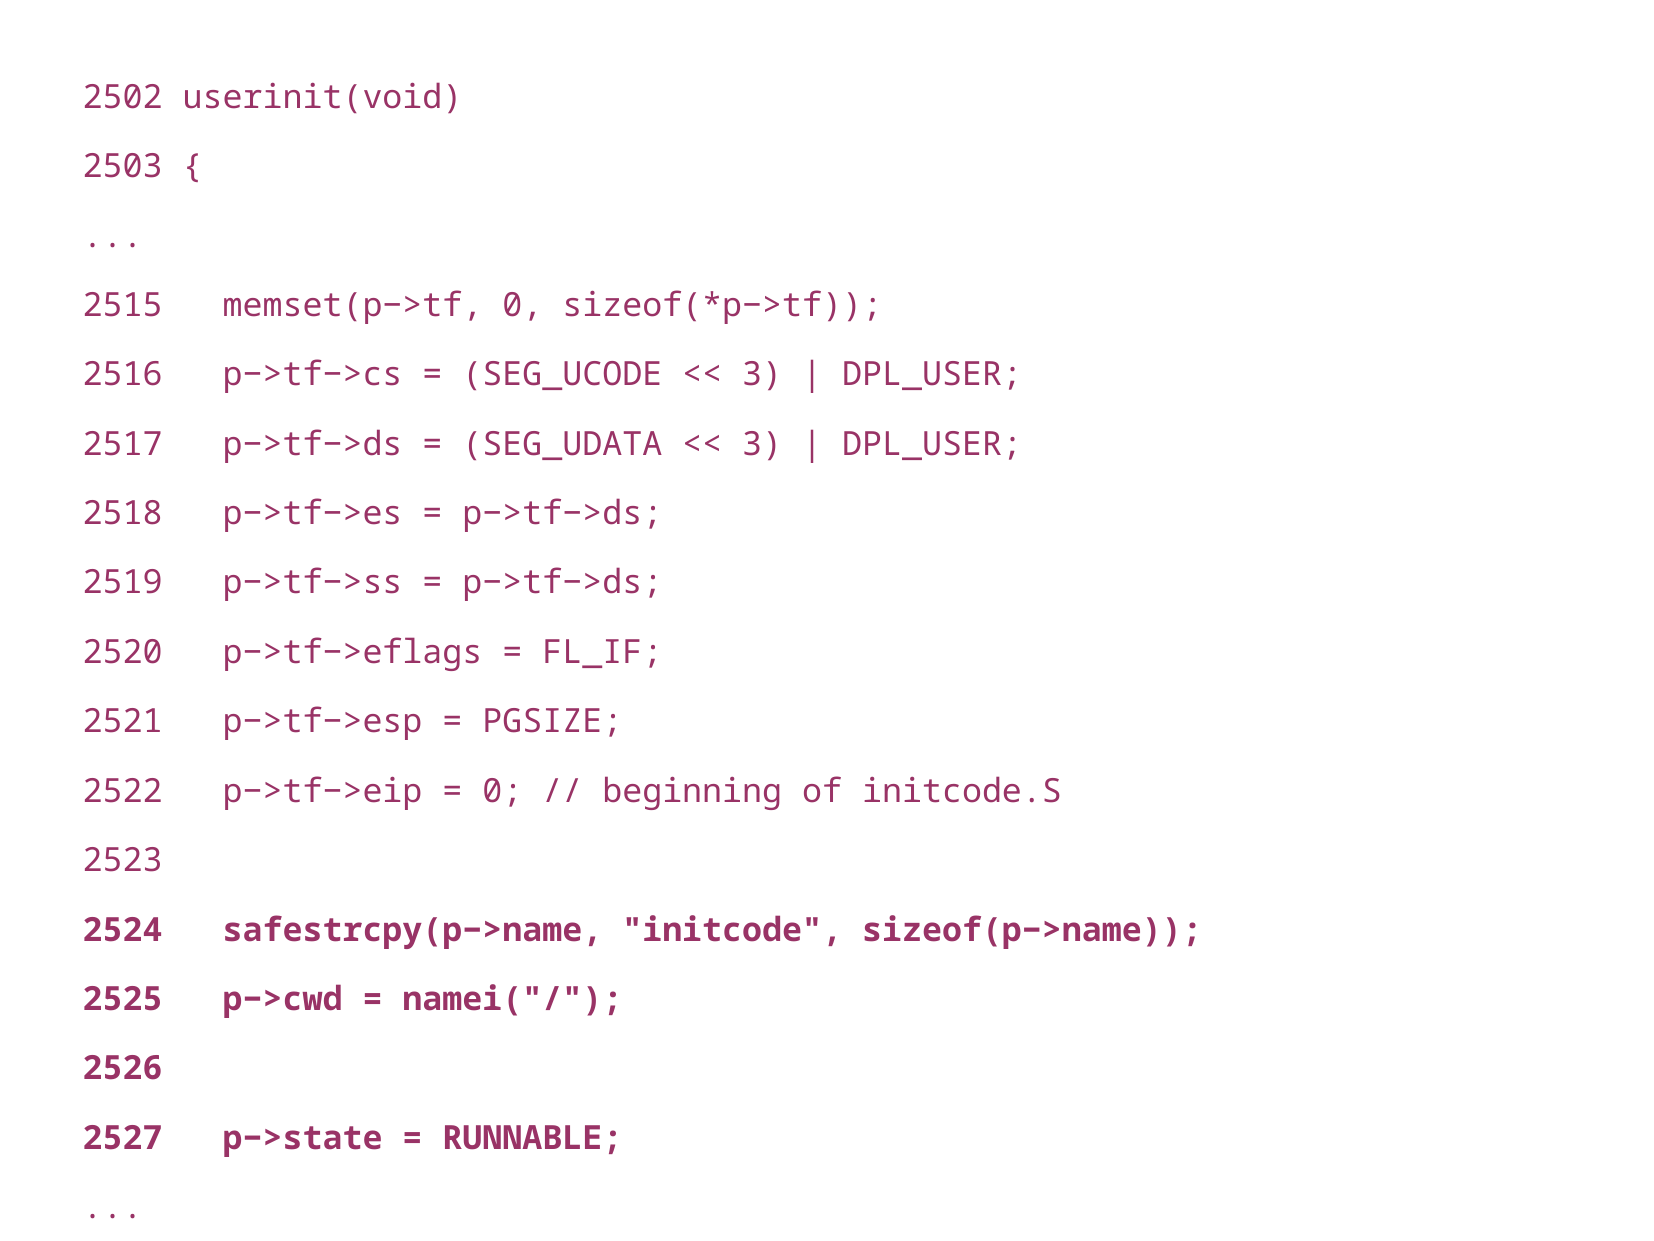

2502 userinit(void)
2503 {
...
2515   memset(p−>tf, 0, sizeof(*p−>tf));
2516   p−>tf−>cs = (SEG_UCODE << 3) | DPL_USER;
2517   p−>tf−>ds = (SEG_UDATA << 3) | DPL_USER;
2518   p−>tf−>es = p−>tf−>ds;
2519   p−>tf−>ss = p−>tf−>ds;
2520   p−>tf−>eflags = FL_IF;
2521   p−>tf−>esp = PGSIZE;
2522   p−>tf−>eip = 0; // beginning of initcode.S
2523
2524   safestrcpy(p−>name, "initcode", sizeof(p−>name));
2525   p−>cwd = namei("/");
2526
2527   p−>state = RUNNABLE;
...
2530 }